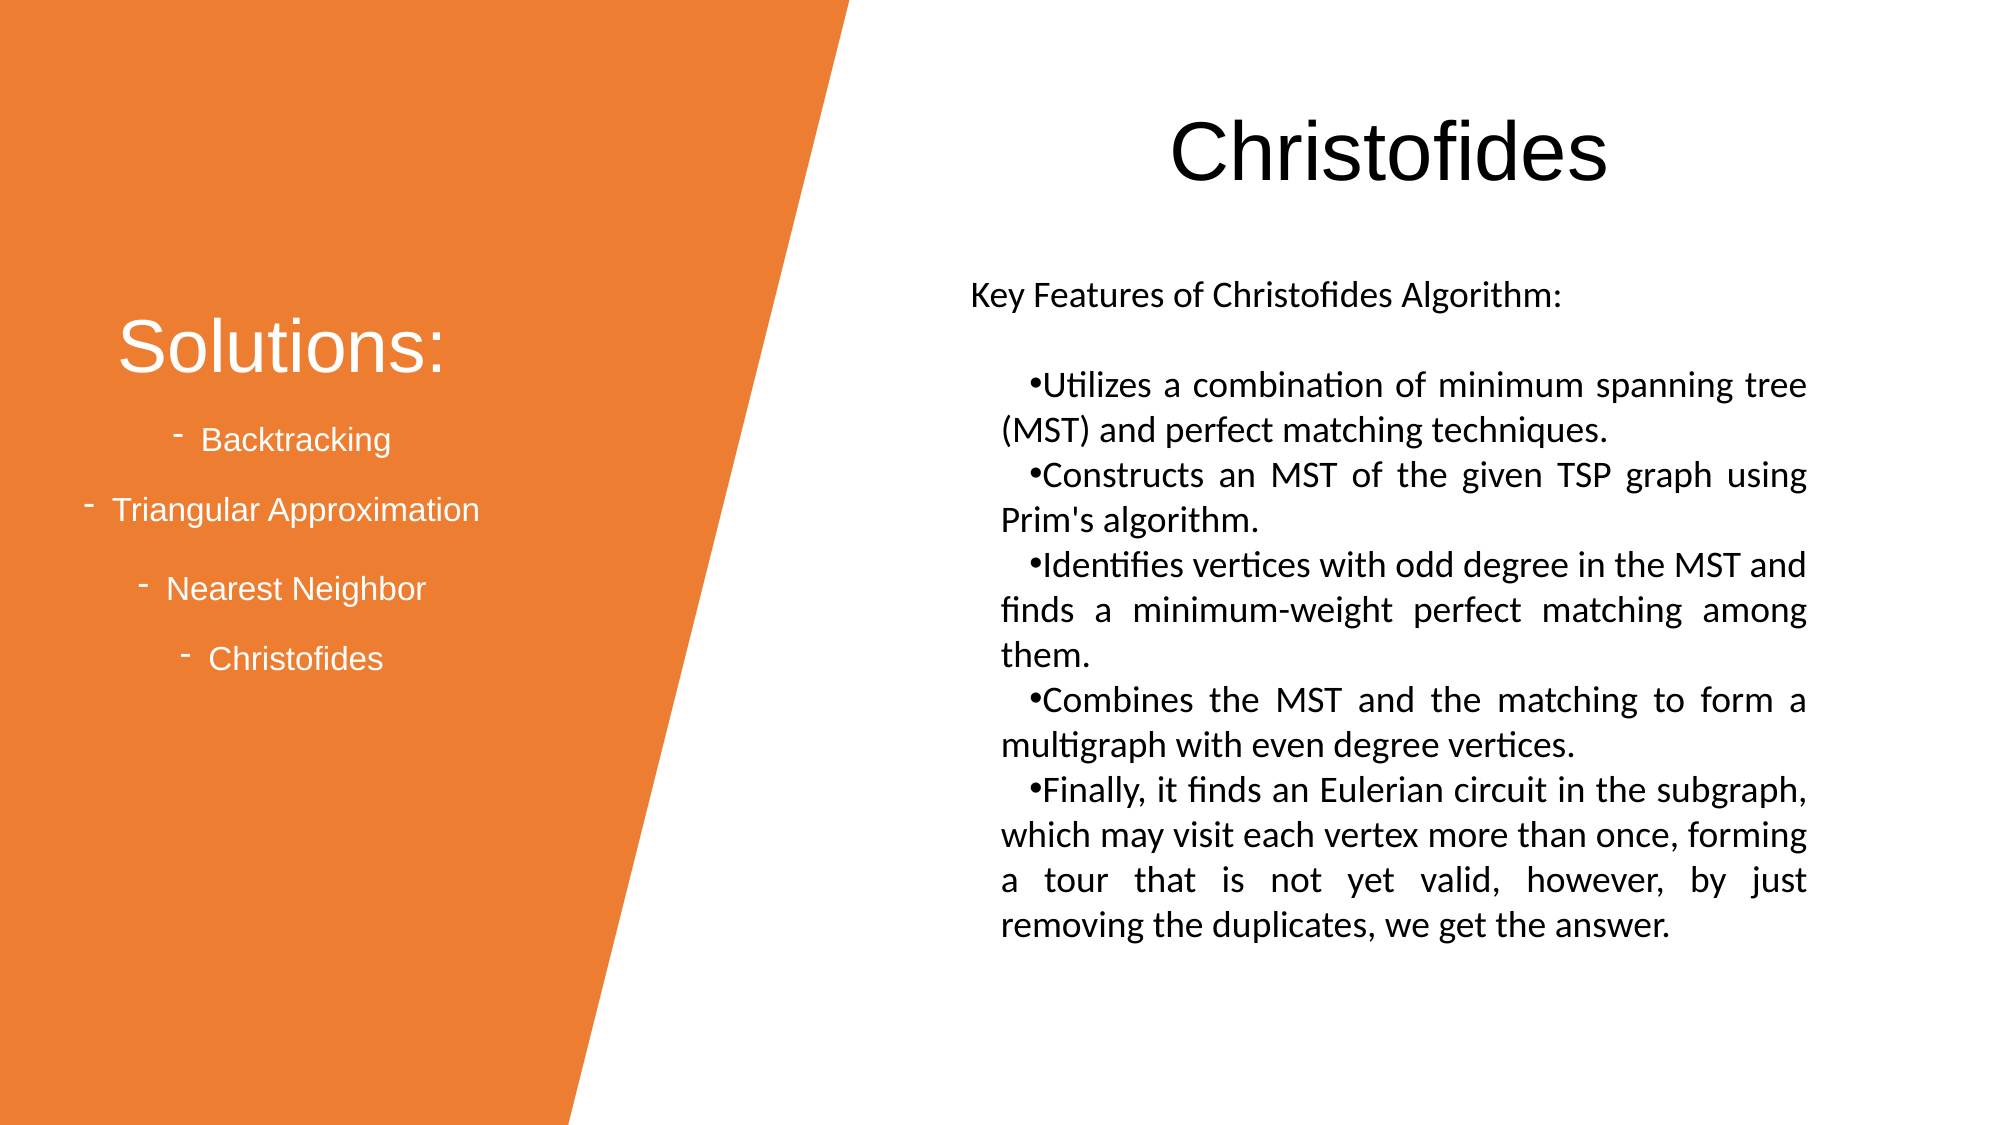

Solutions:

Backtracking

Triangular Approximation

Nearest Neighbor

Christofides

Christofides
Key Features of Christofides Algorithm:

Utilizes a combination of minimum spanning tree (MST) and perfect matching techniques.
Constructs an MST of the given TSP graph using Prim's algorithm.
Identifies vertices with odd degree in the MST and finds a minimum-weight perfect matching among them.
Combines the MST and the matching to form a multigraph with even degree vertices.
Finally, it finds an Eulerian circuit in the subgraph, which may visit each vertex more than once, forming a tour that is not yet valid, however, by just removing the duplicates, we get the answer.